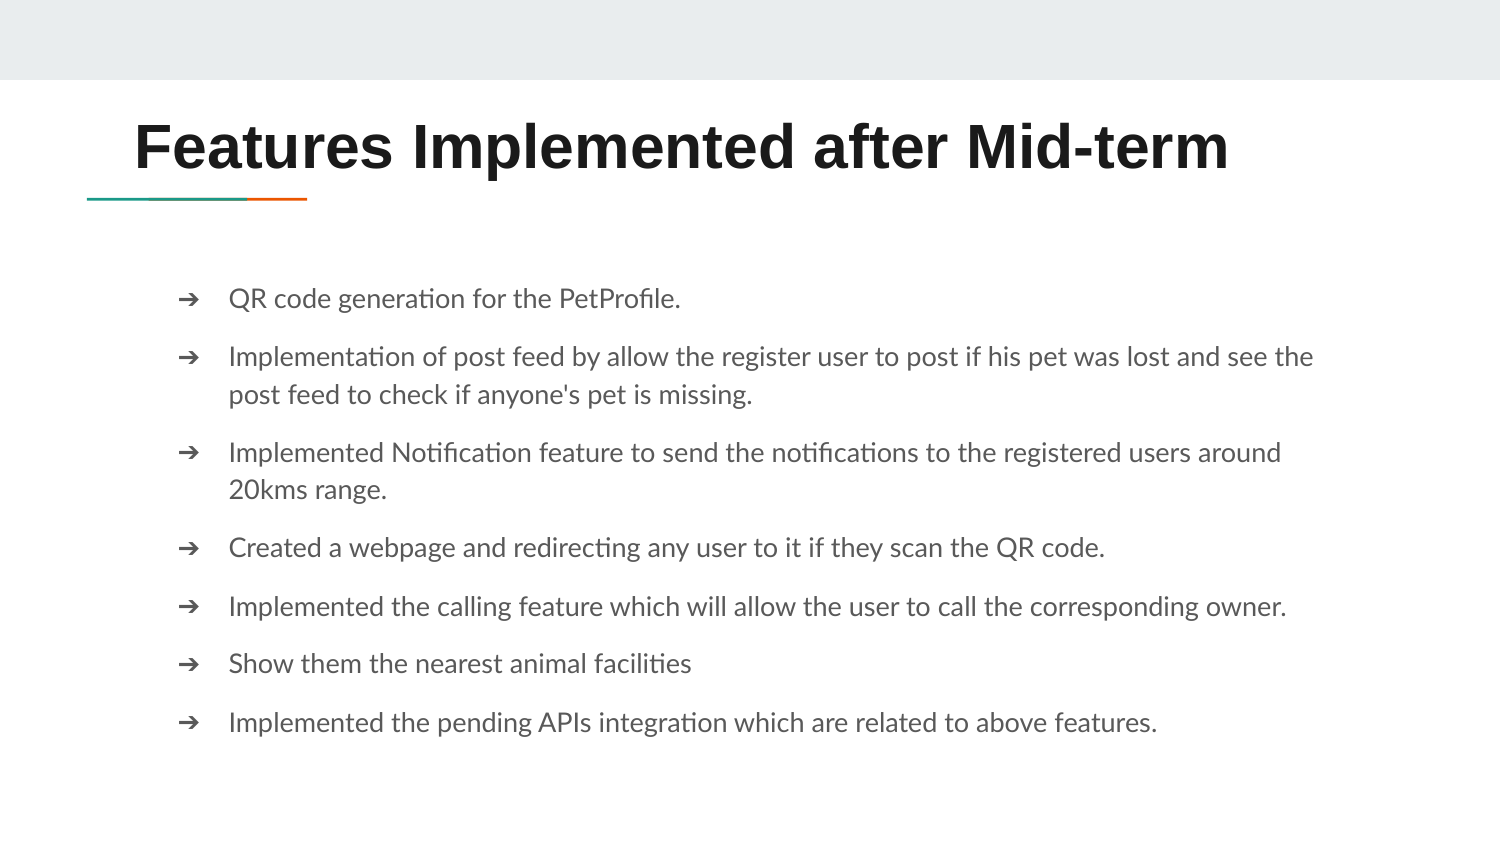

# Features Implemented after Mid-term

QR code generation for the PetProfile.
Implementation of post feed by allow the register user to post if his pet was lost and see the post feed to check if anyone's pet is missing.
Implemented Notification feature to send the notifications to the registered users around 20kms range.
Created a webpage and redirecting any user to it if they scan the QR code.
Implemented the calling feature which will allow the user to call the corresponding owner.
Show them the nearest animal facilities
Implemented the pending APIs integration which are related to above features.